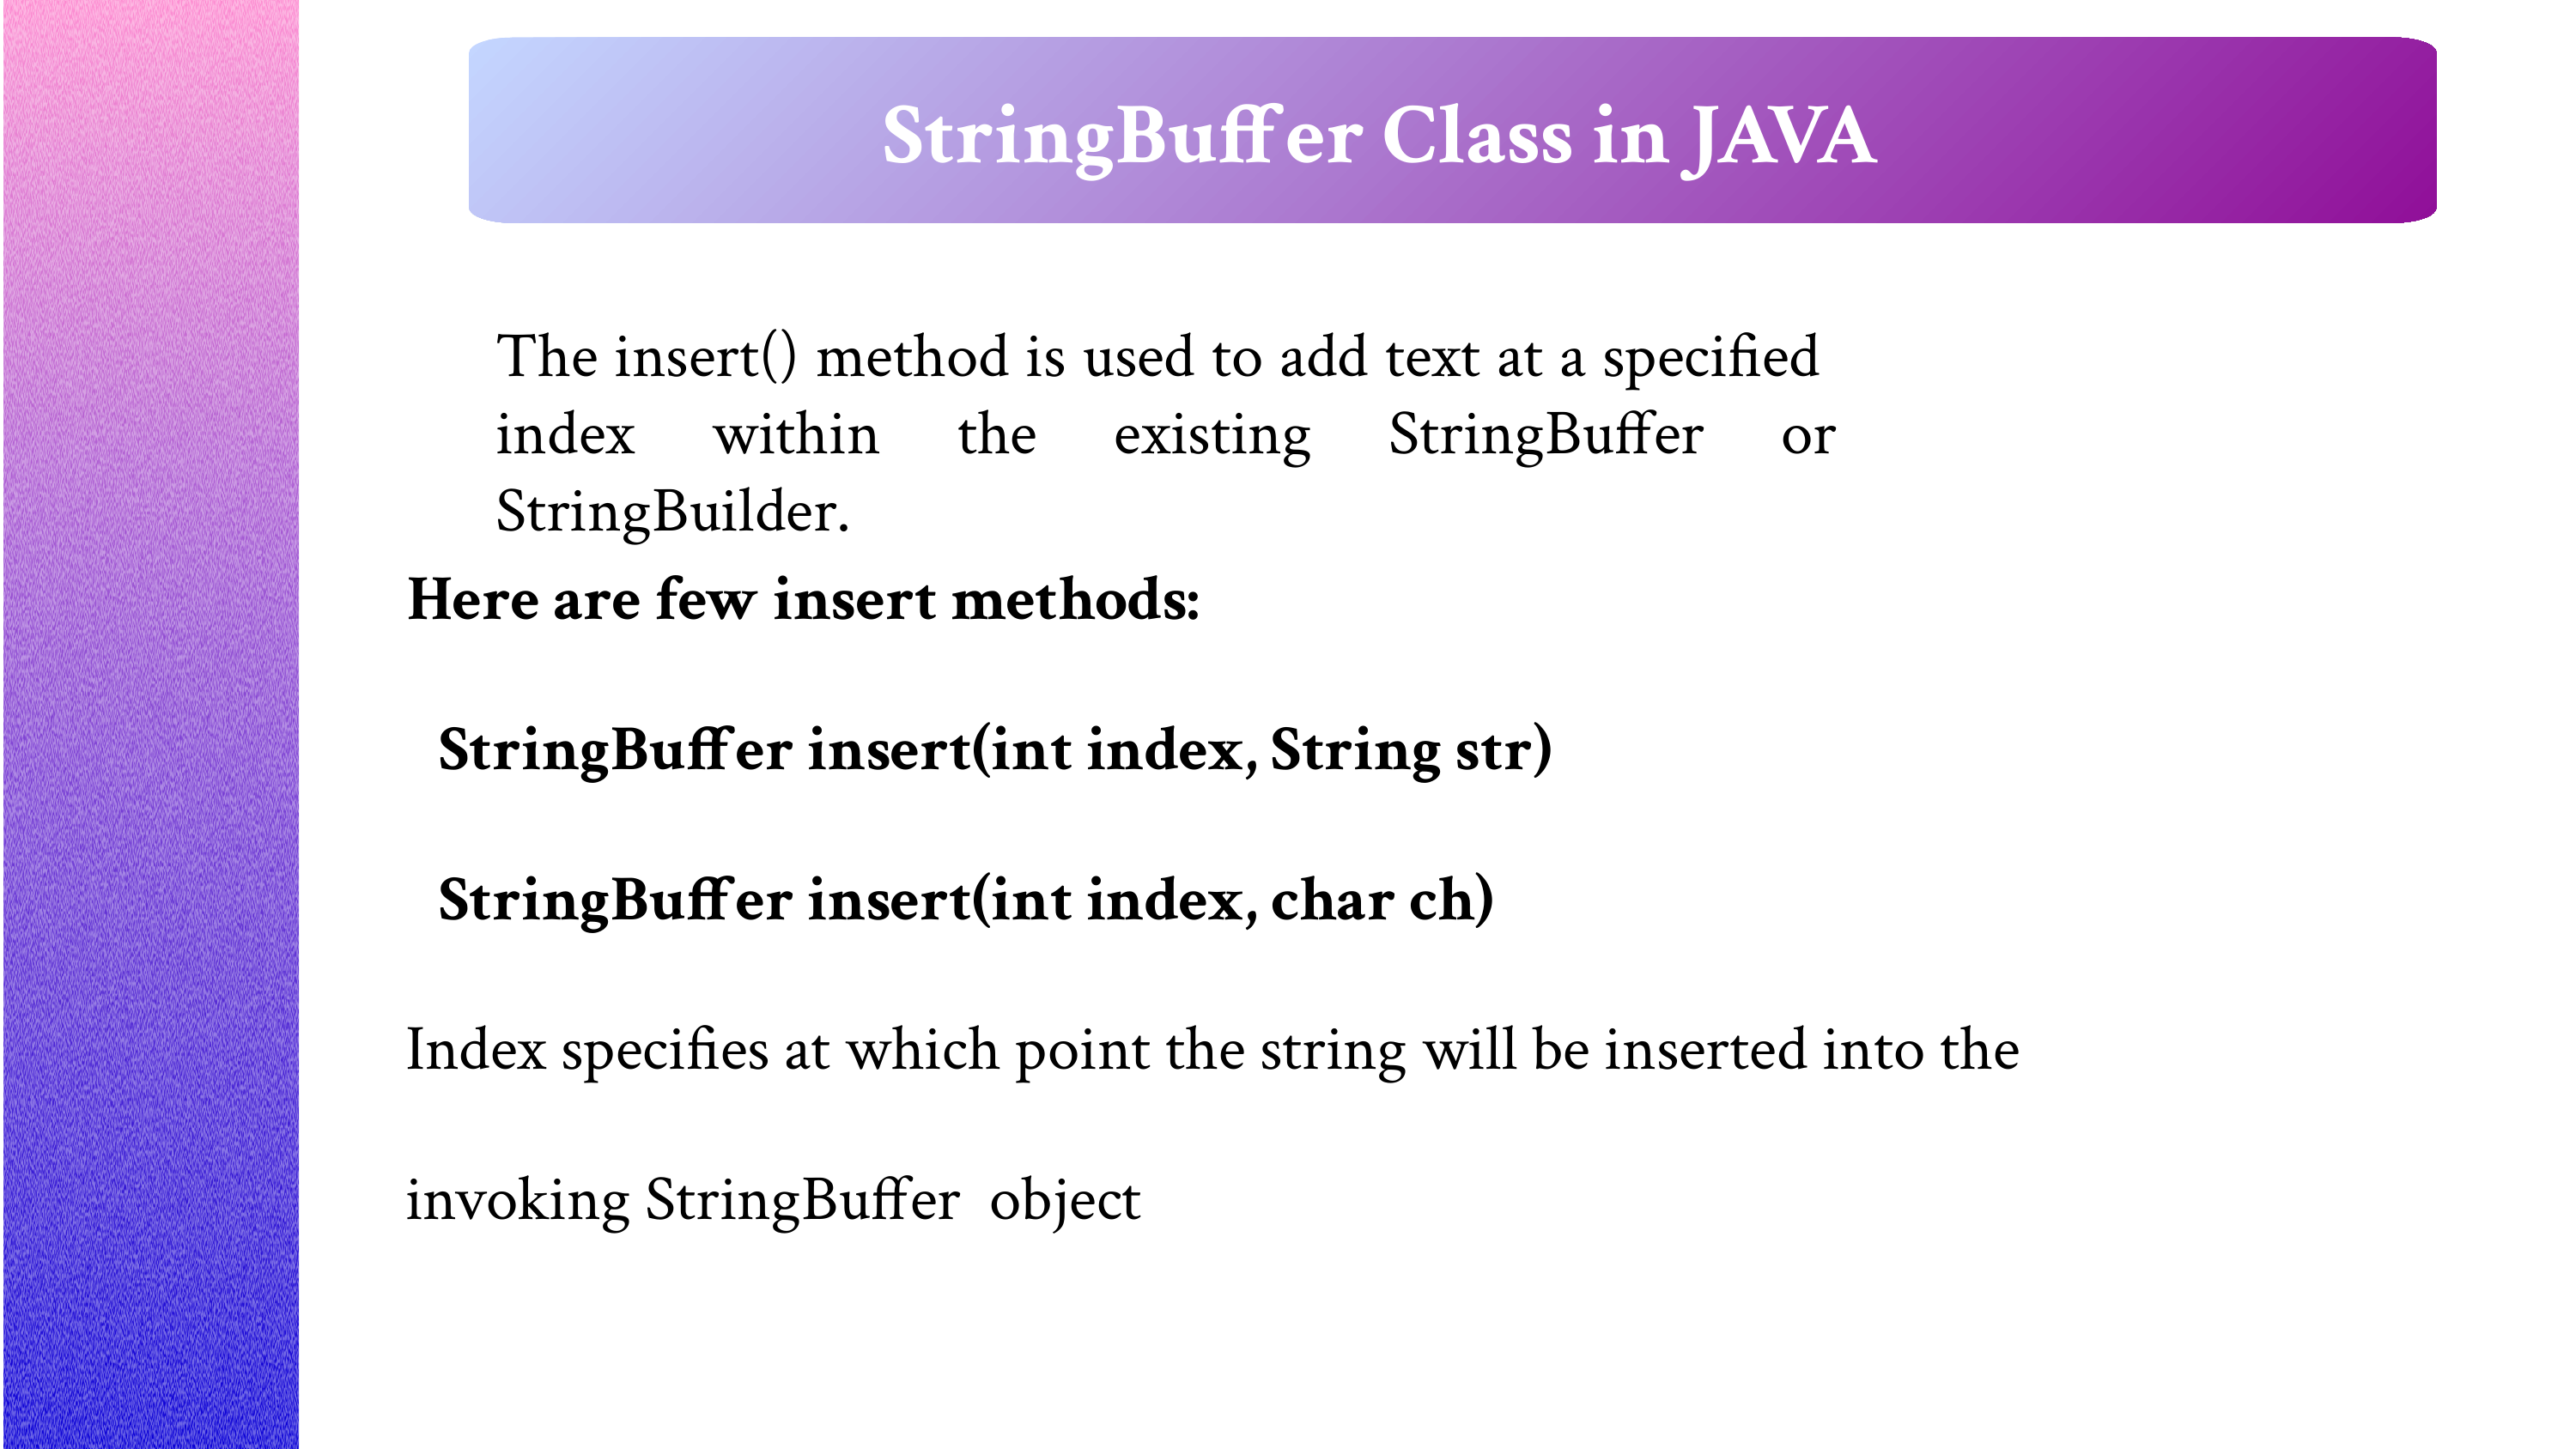

StringBuffer Class in JAVA
The insert() method is used to add text at a specified  index within the existing StringBuffer or StringBuilder.
Here are few insert methods:
StringBuffer insert(int index, String str)
StringBuffer insert(int index, char ch)
Index specifies at which point the string will be inserted into the invoking StringBuffer  object